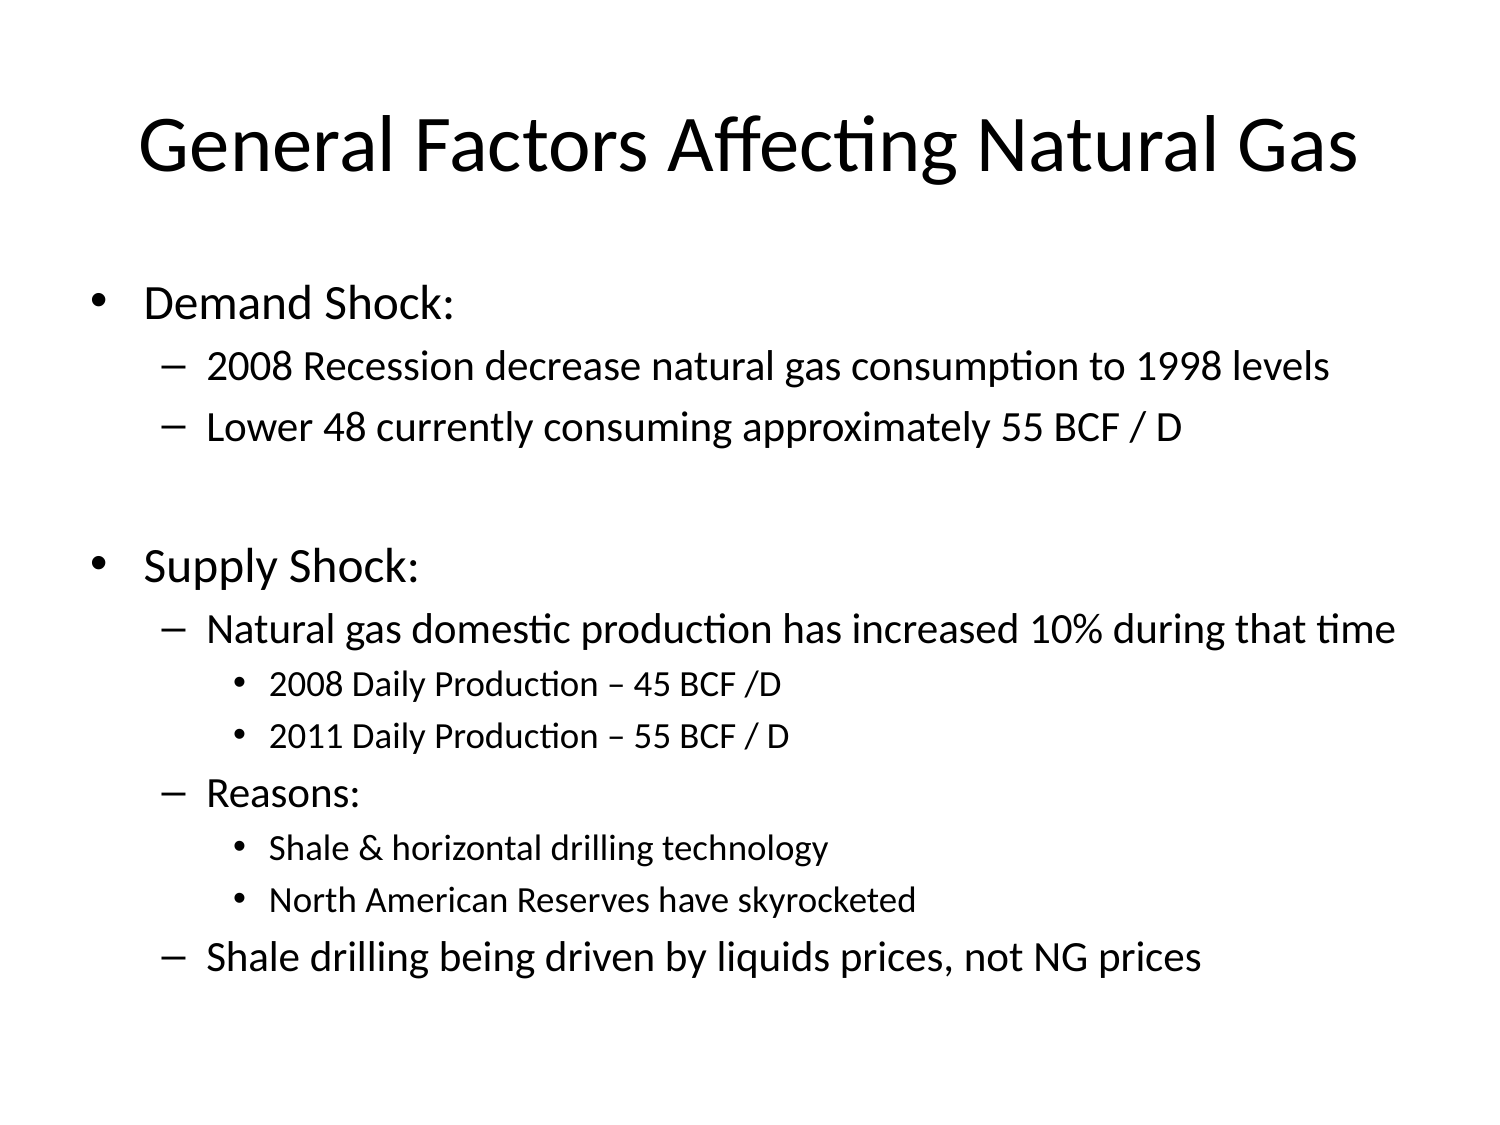

# General Factors Affecting Natural Gas
Demand Shock:
2008 Recession decrease natural gas consumption to 1998 levels
Lower 48 currently consuming approximately 55 BCF / D

Supply Shock:
Natural gas domestic production has increased 10% during that time
2008 Daily Production – 45 BCF /D
2011 Daily Production – 55 BCF / D
Reasons:
Shale & horizontal drilling technology
North American Reserves have skyrocketed
Shale drilling being driven by liquids prices, not NG prices